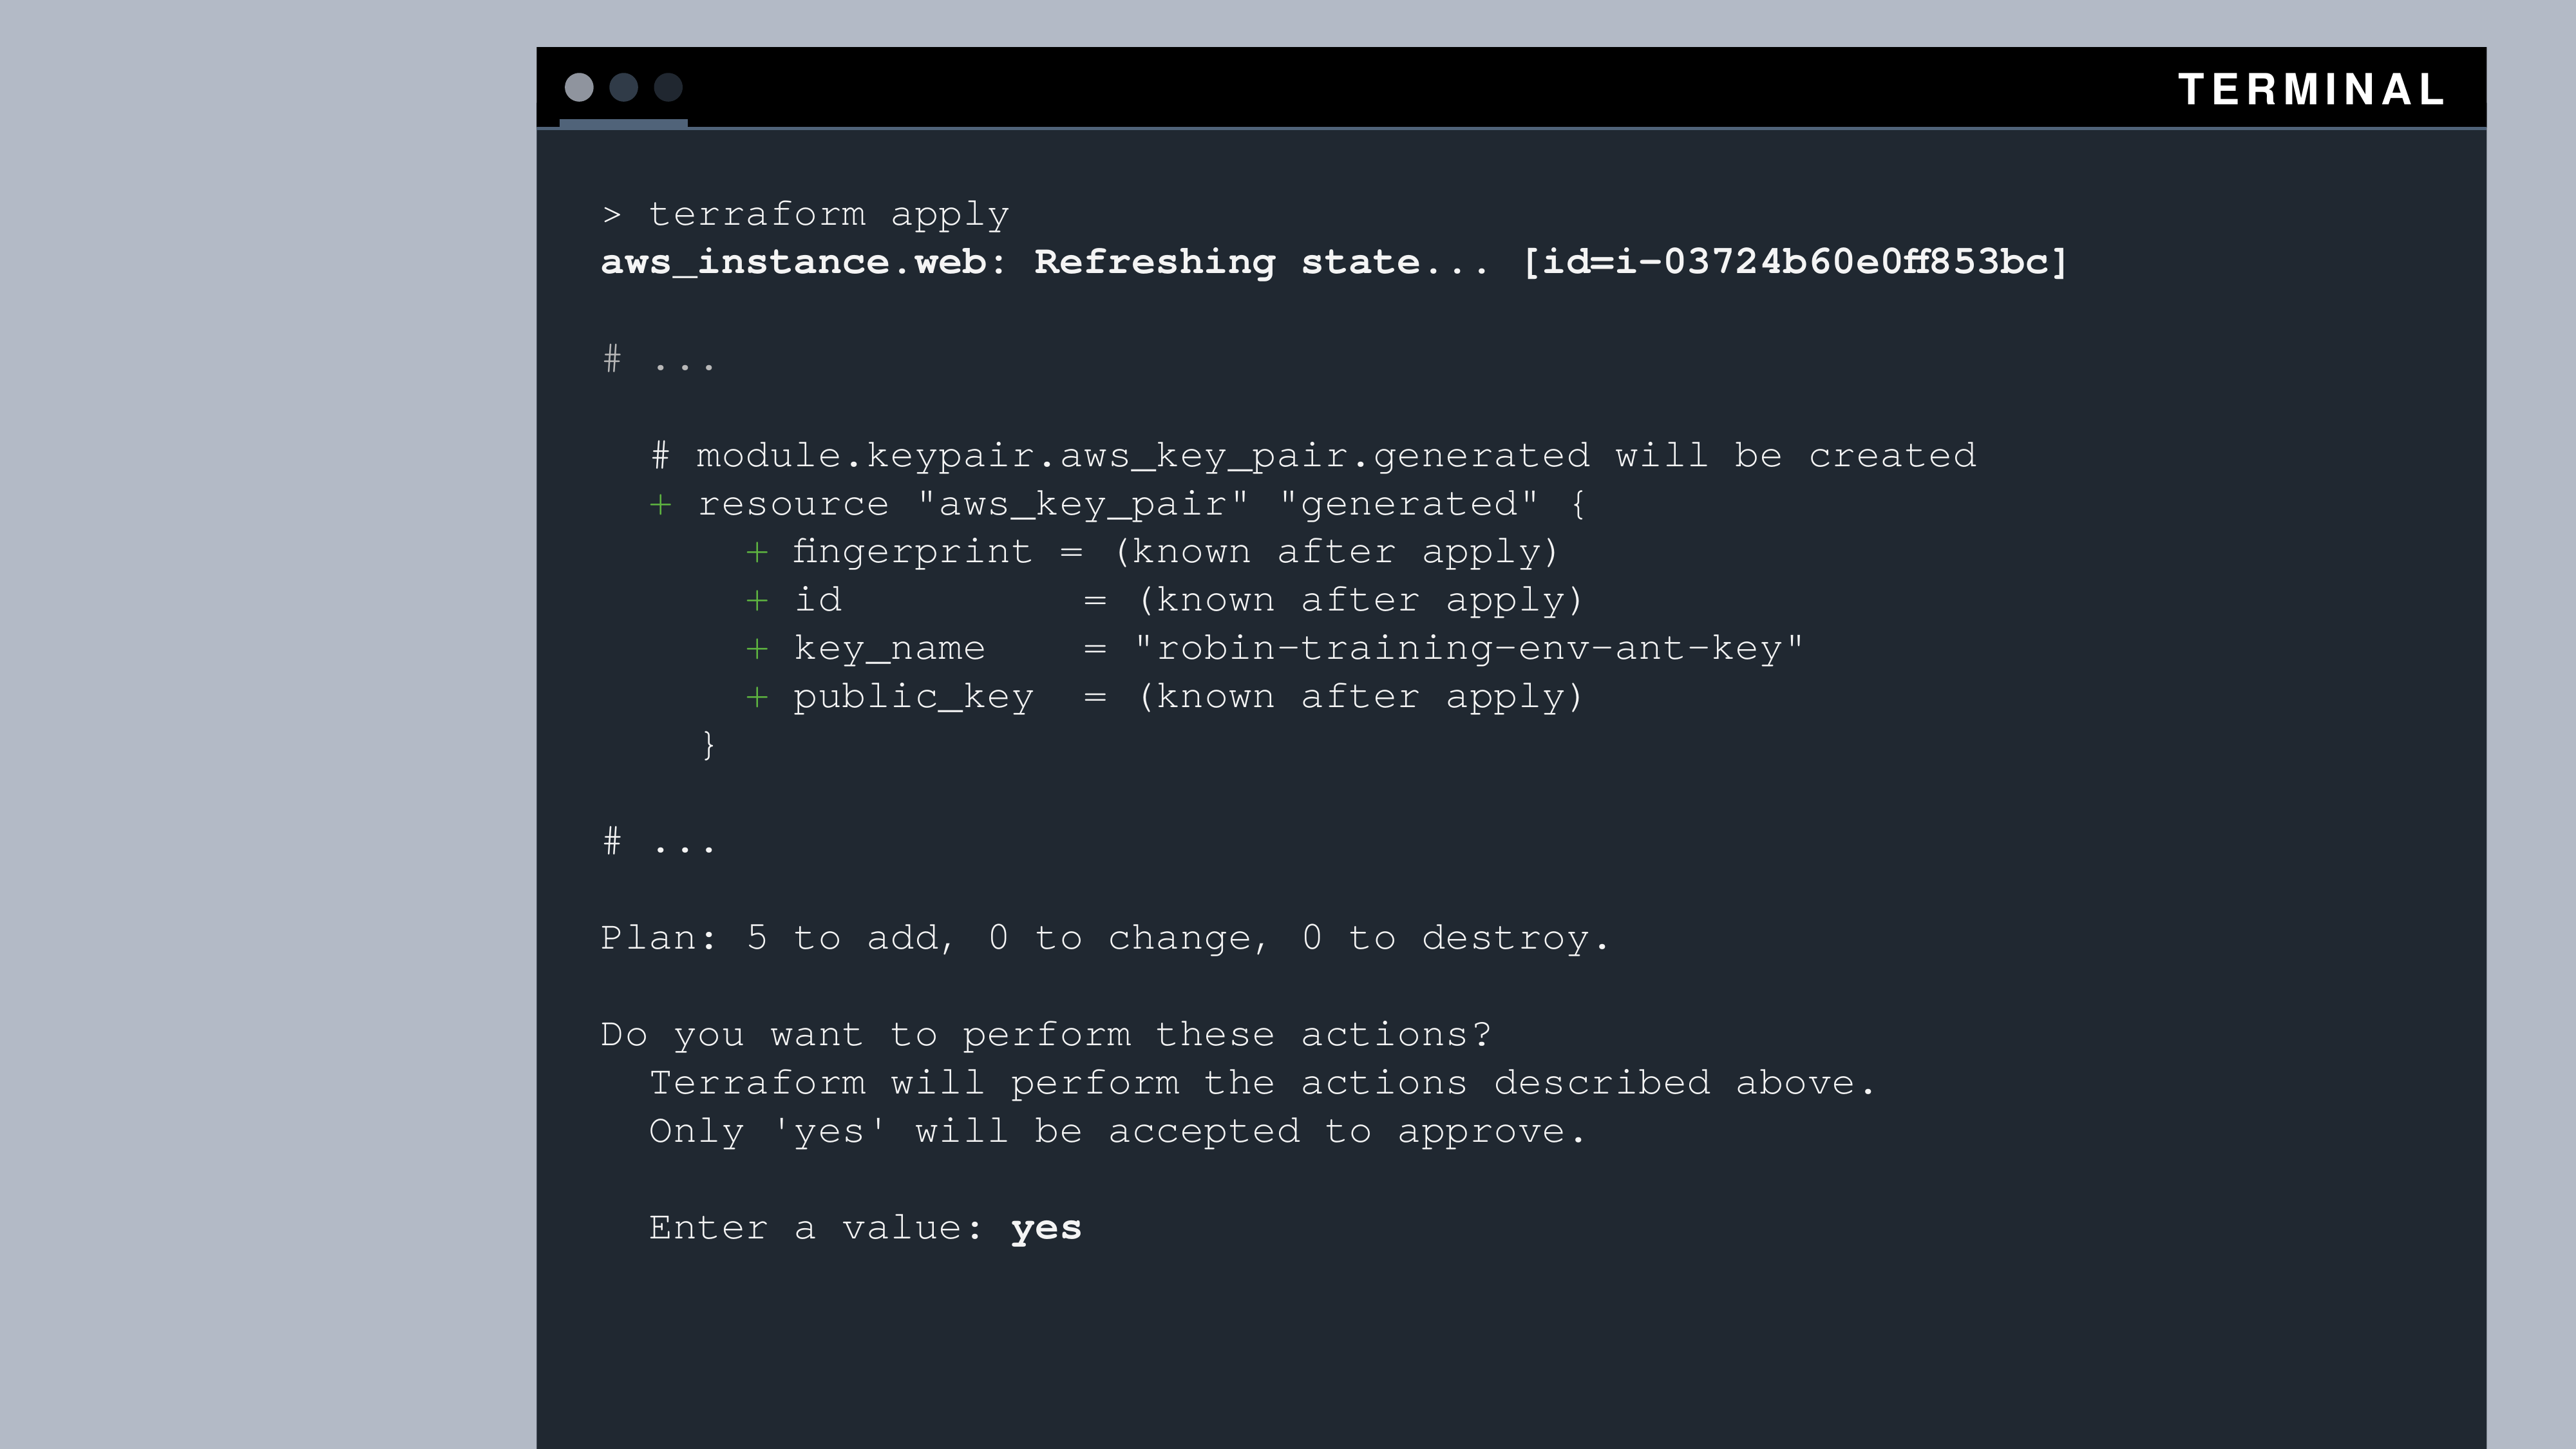

> terraform apply
aws_instance.web: Refreshing state... [id=i-03724b60e0ff853bc]

# ...

  # module.keypair.aws_key_pair.generated will be created
  + resource "aws_key_pair" "generated" {
      + fingerprint = (known after apply)
      + id          = (known after apply)
      + key_name    = "robin-training-env-ant-key"
      + public_key  = (known after apply)
    }

# ...

Plan: 5 to add, 0 to change, 0 to destroy.

Do you want to perform these actions?
  Terraform will perform the actions described above.
  Only 'yes' will be accepted to approve.

  Enter a value: yes
170